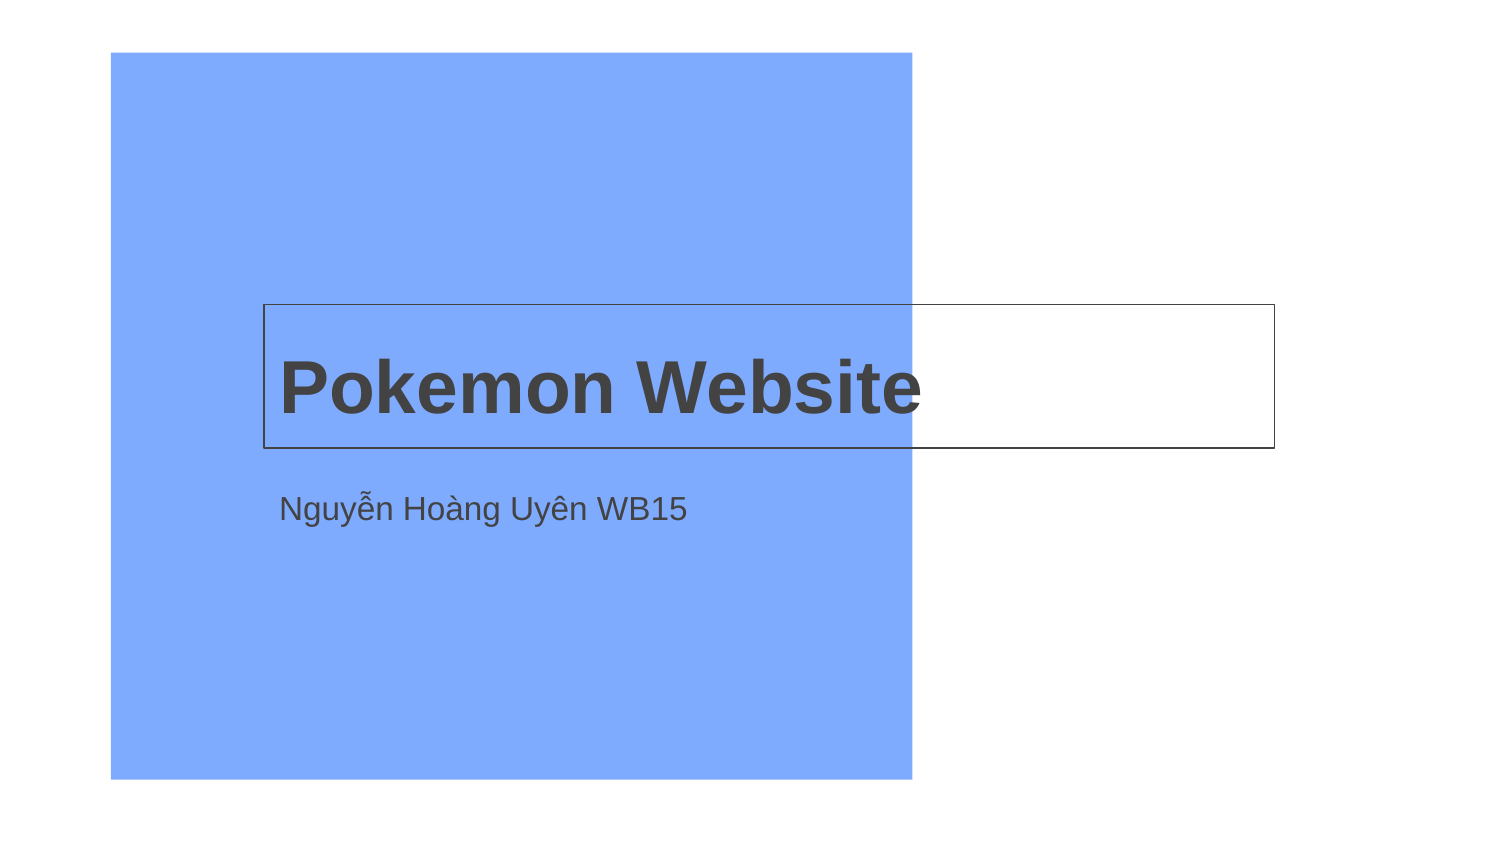

# Pokemon Website
Nguyễn Hoàng Uyên WB15